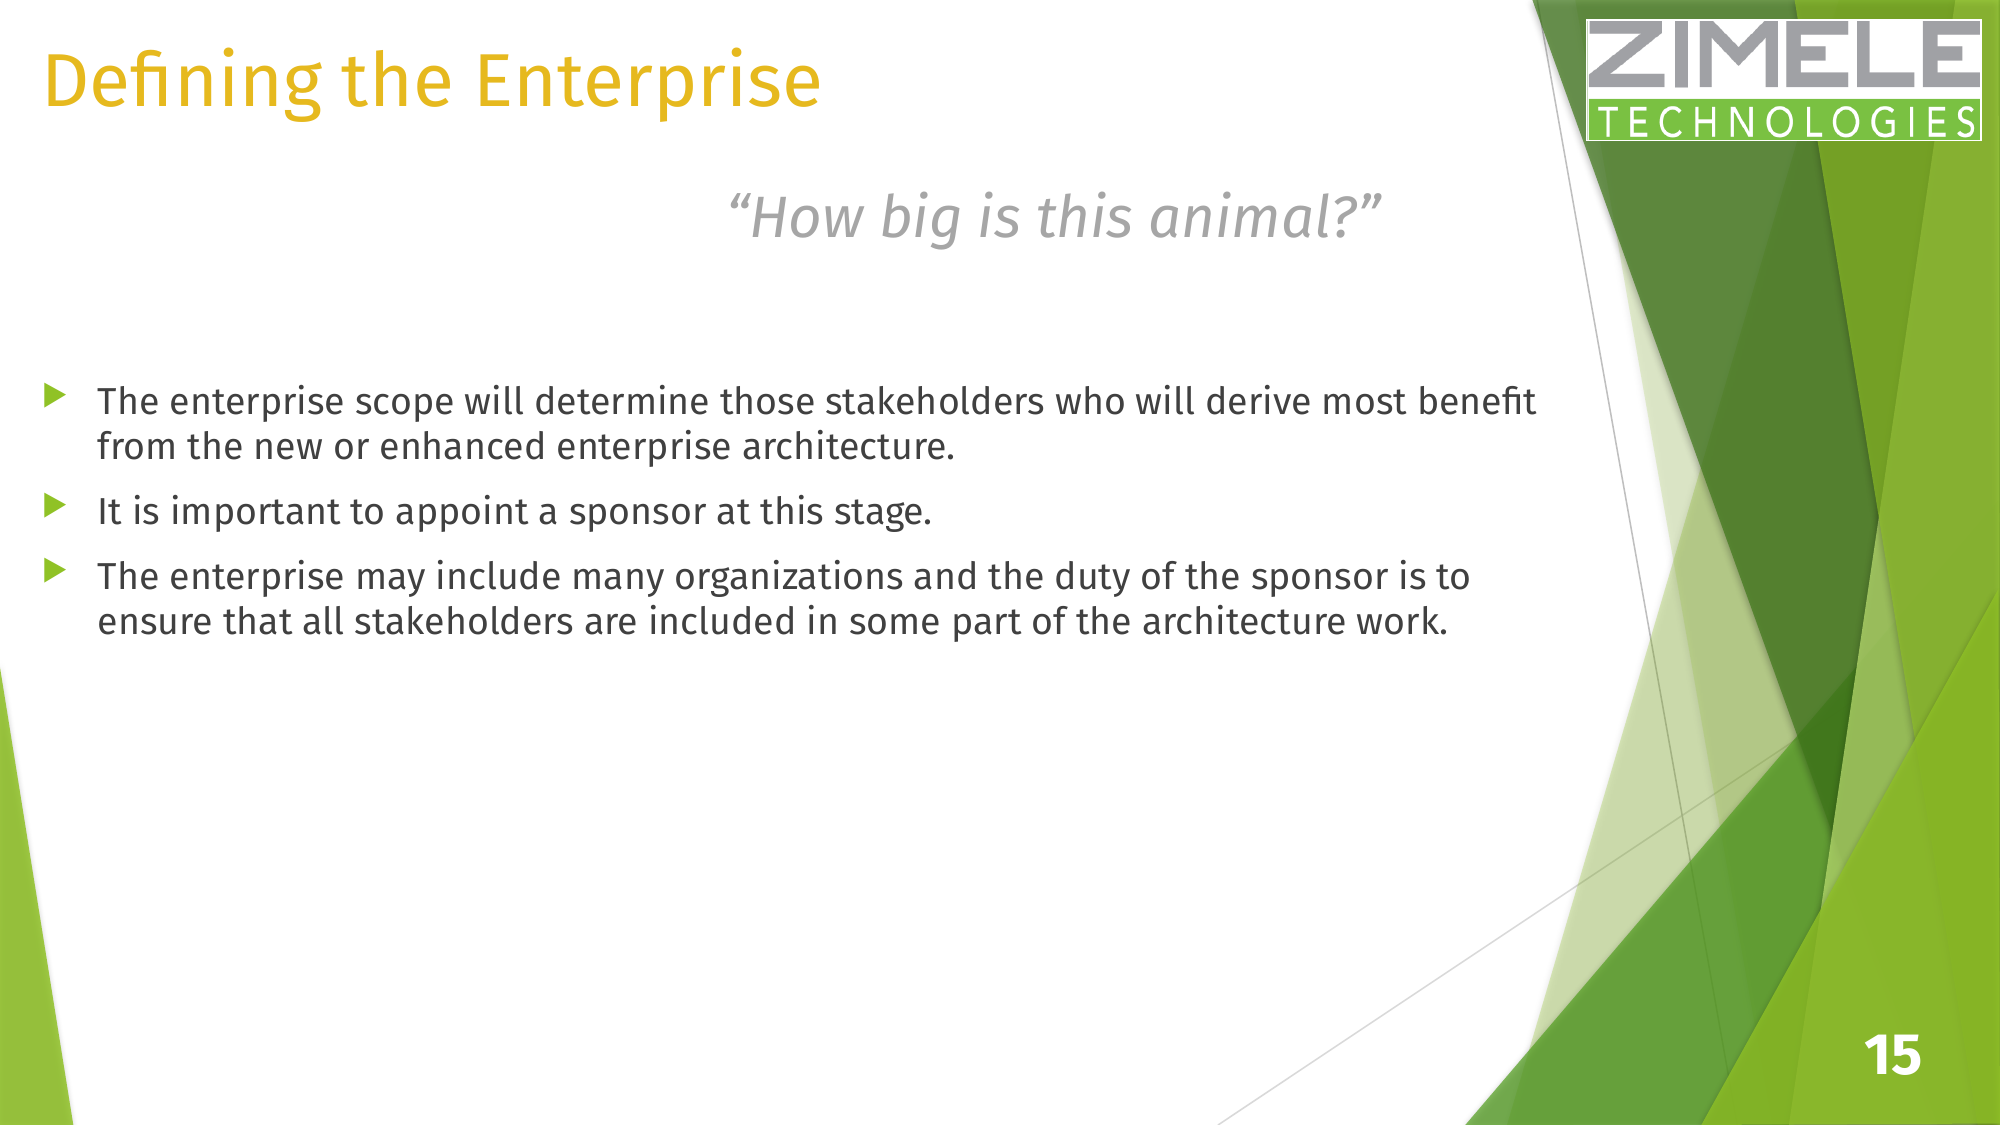

# Defining the Enterprise
“How big is this animal?”
The enterprise scope will determine those stakeholders who will derive most benefit from the new or enhanced enterprise architecture.
It is important to appoint a sponsor at this stage.
The enterprise may include many organizations and the duty of the sponsor is to ensure that all stakeholders are included in some part of the architecture work.
15